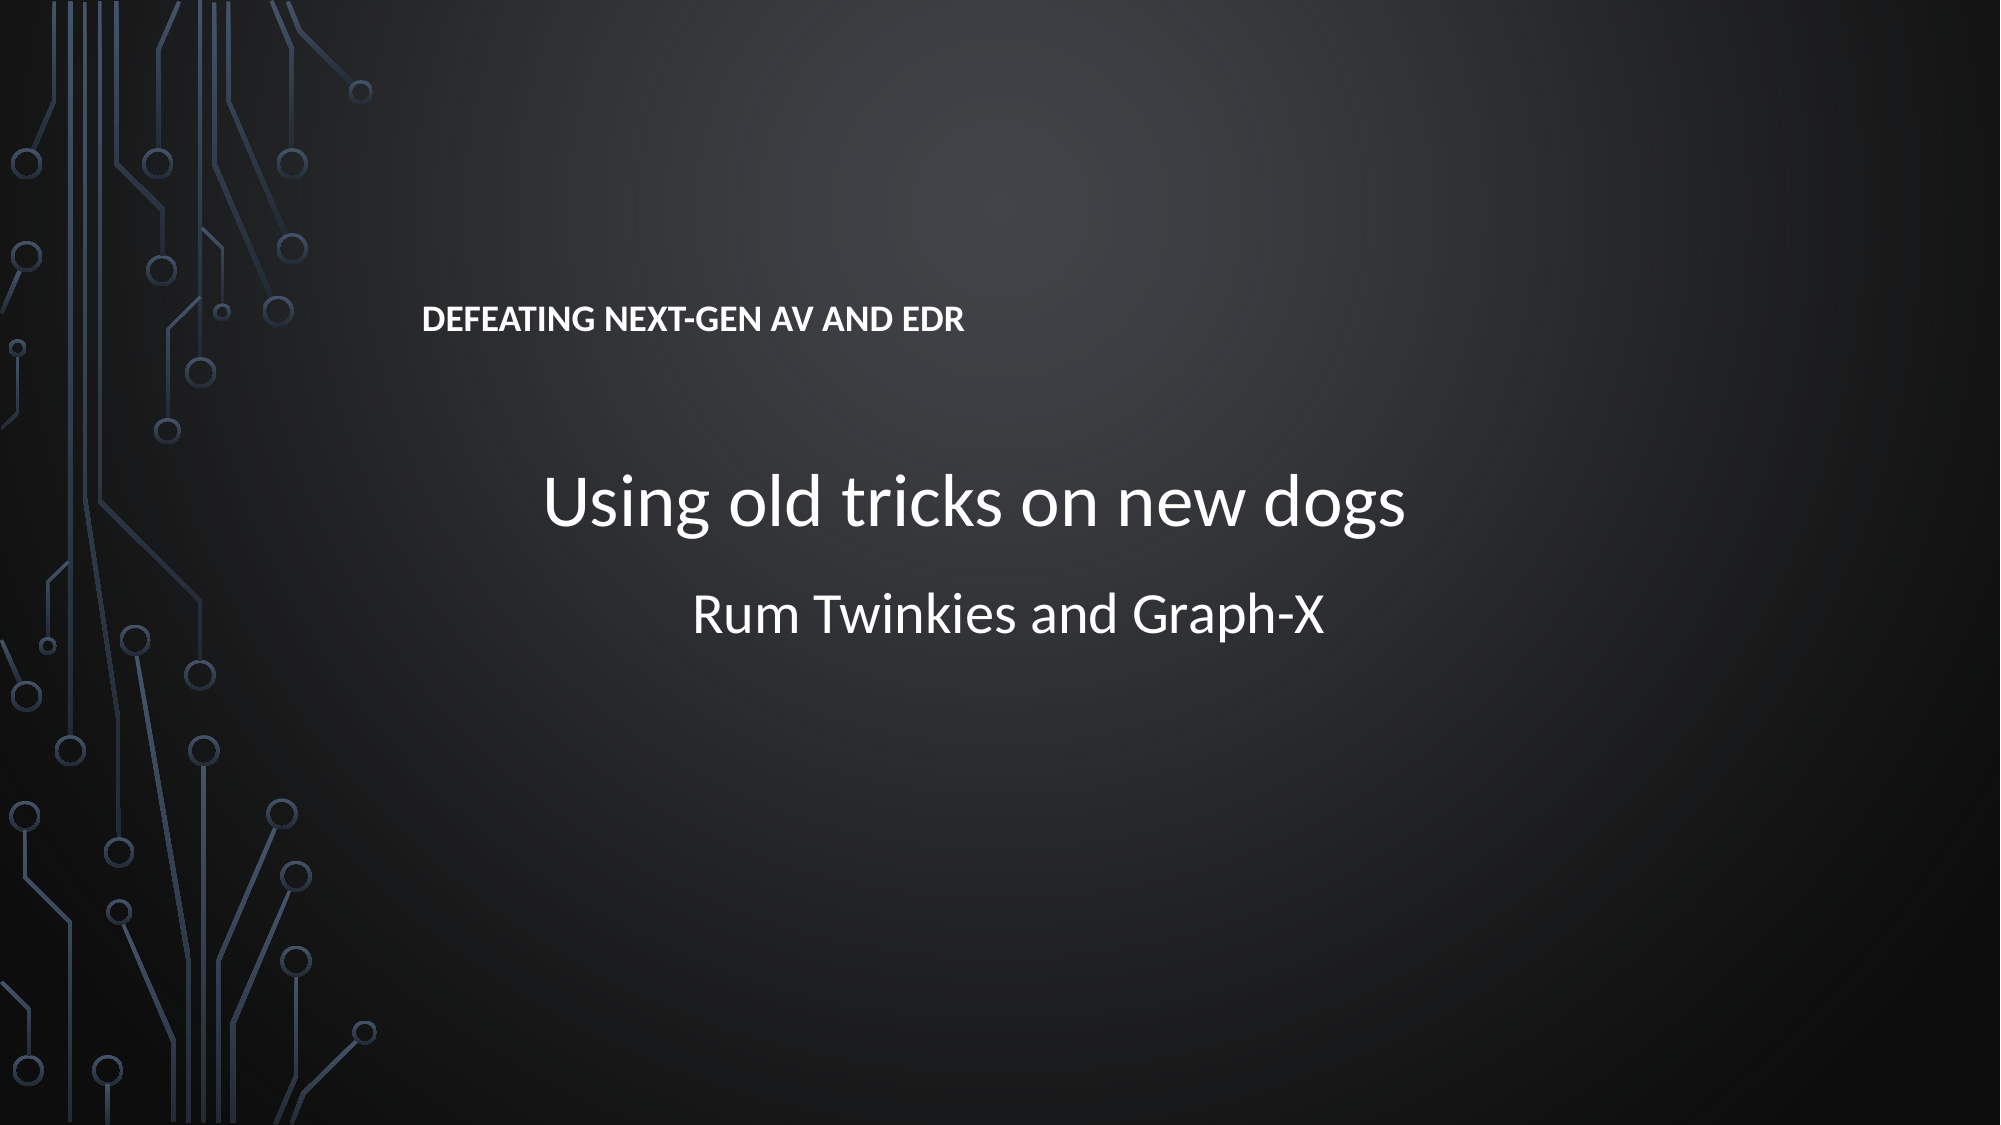

DEFEATING NEXT-GEN AV AND EDR
Using old tricks on new dogs
	Rum Twinkies and Graph-X